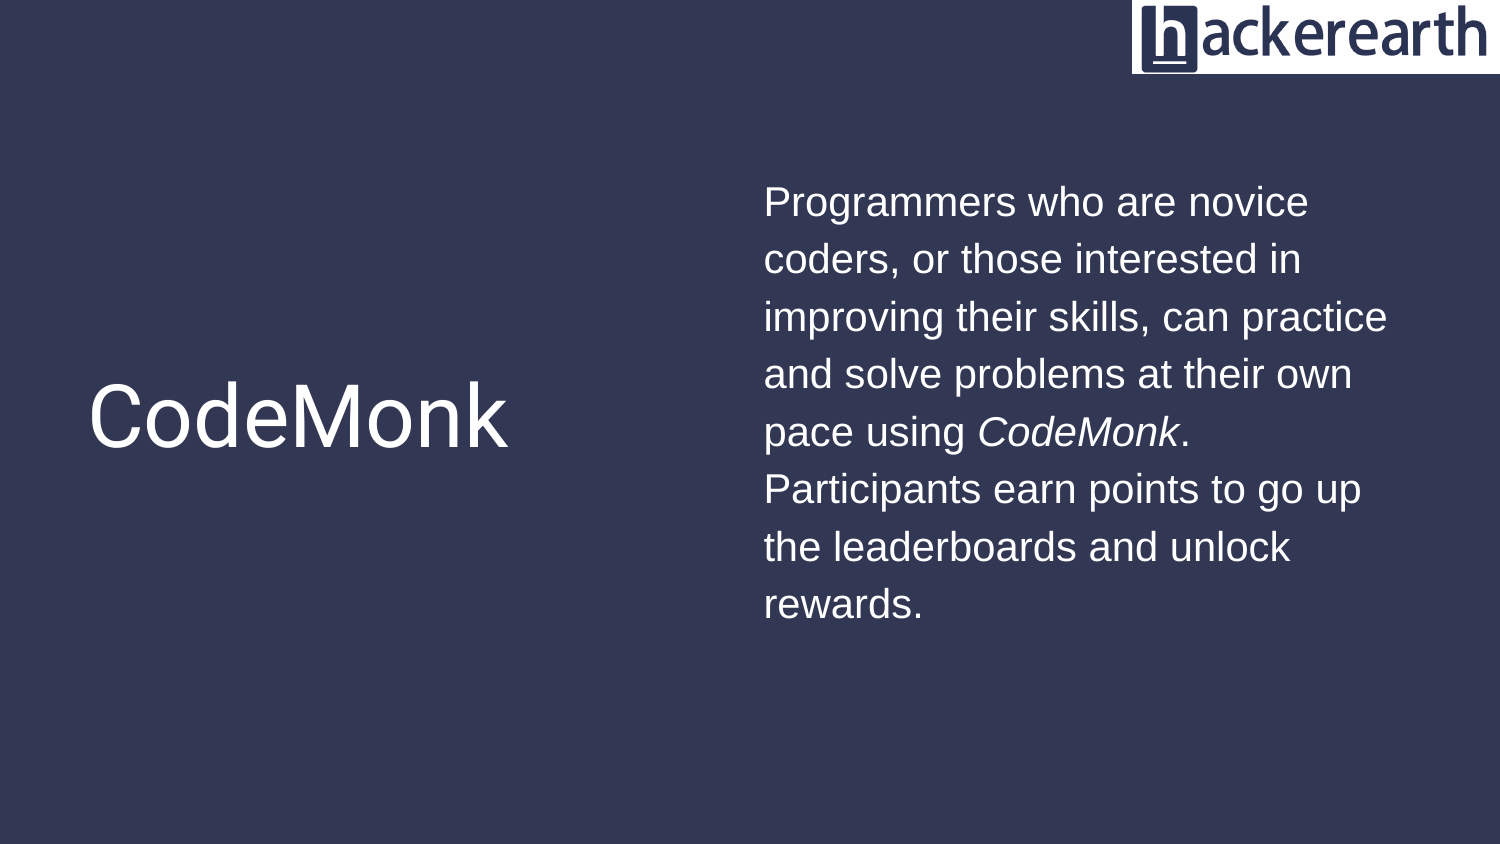

Programmers who are novice coders, or those interested in improving their skills, can practice and solve problems at their own pace using CodeMonk.
Participants earn points to go up the leaderboards and unlock rewards.

# CodeMonk